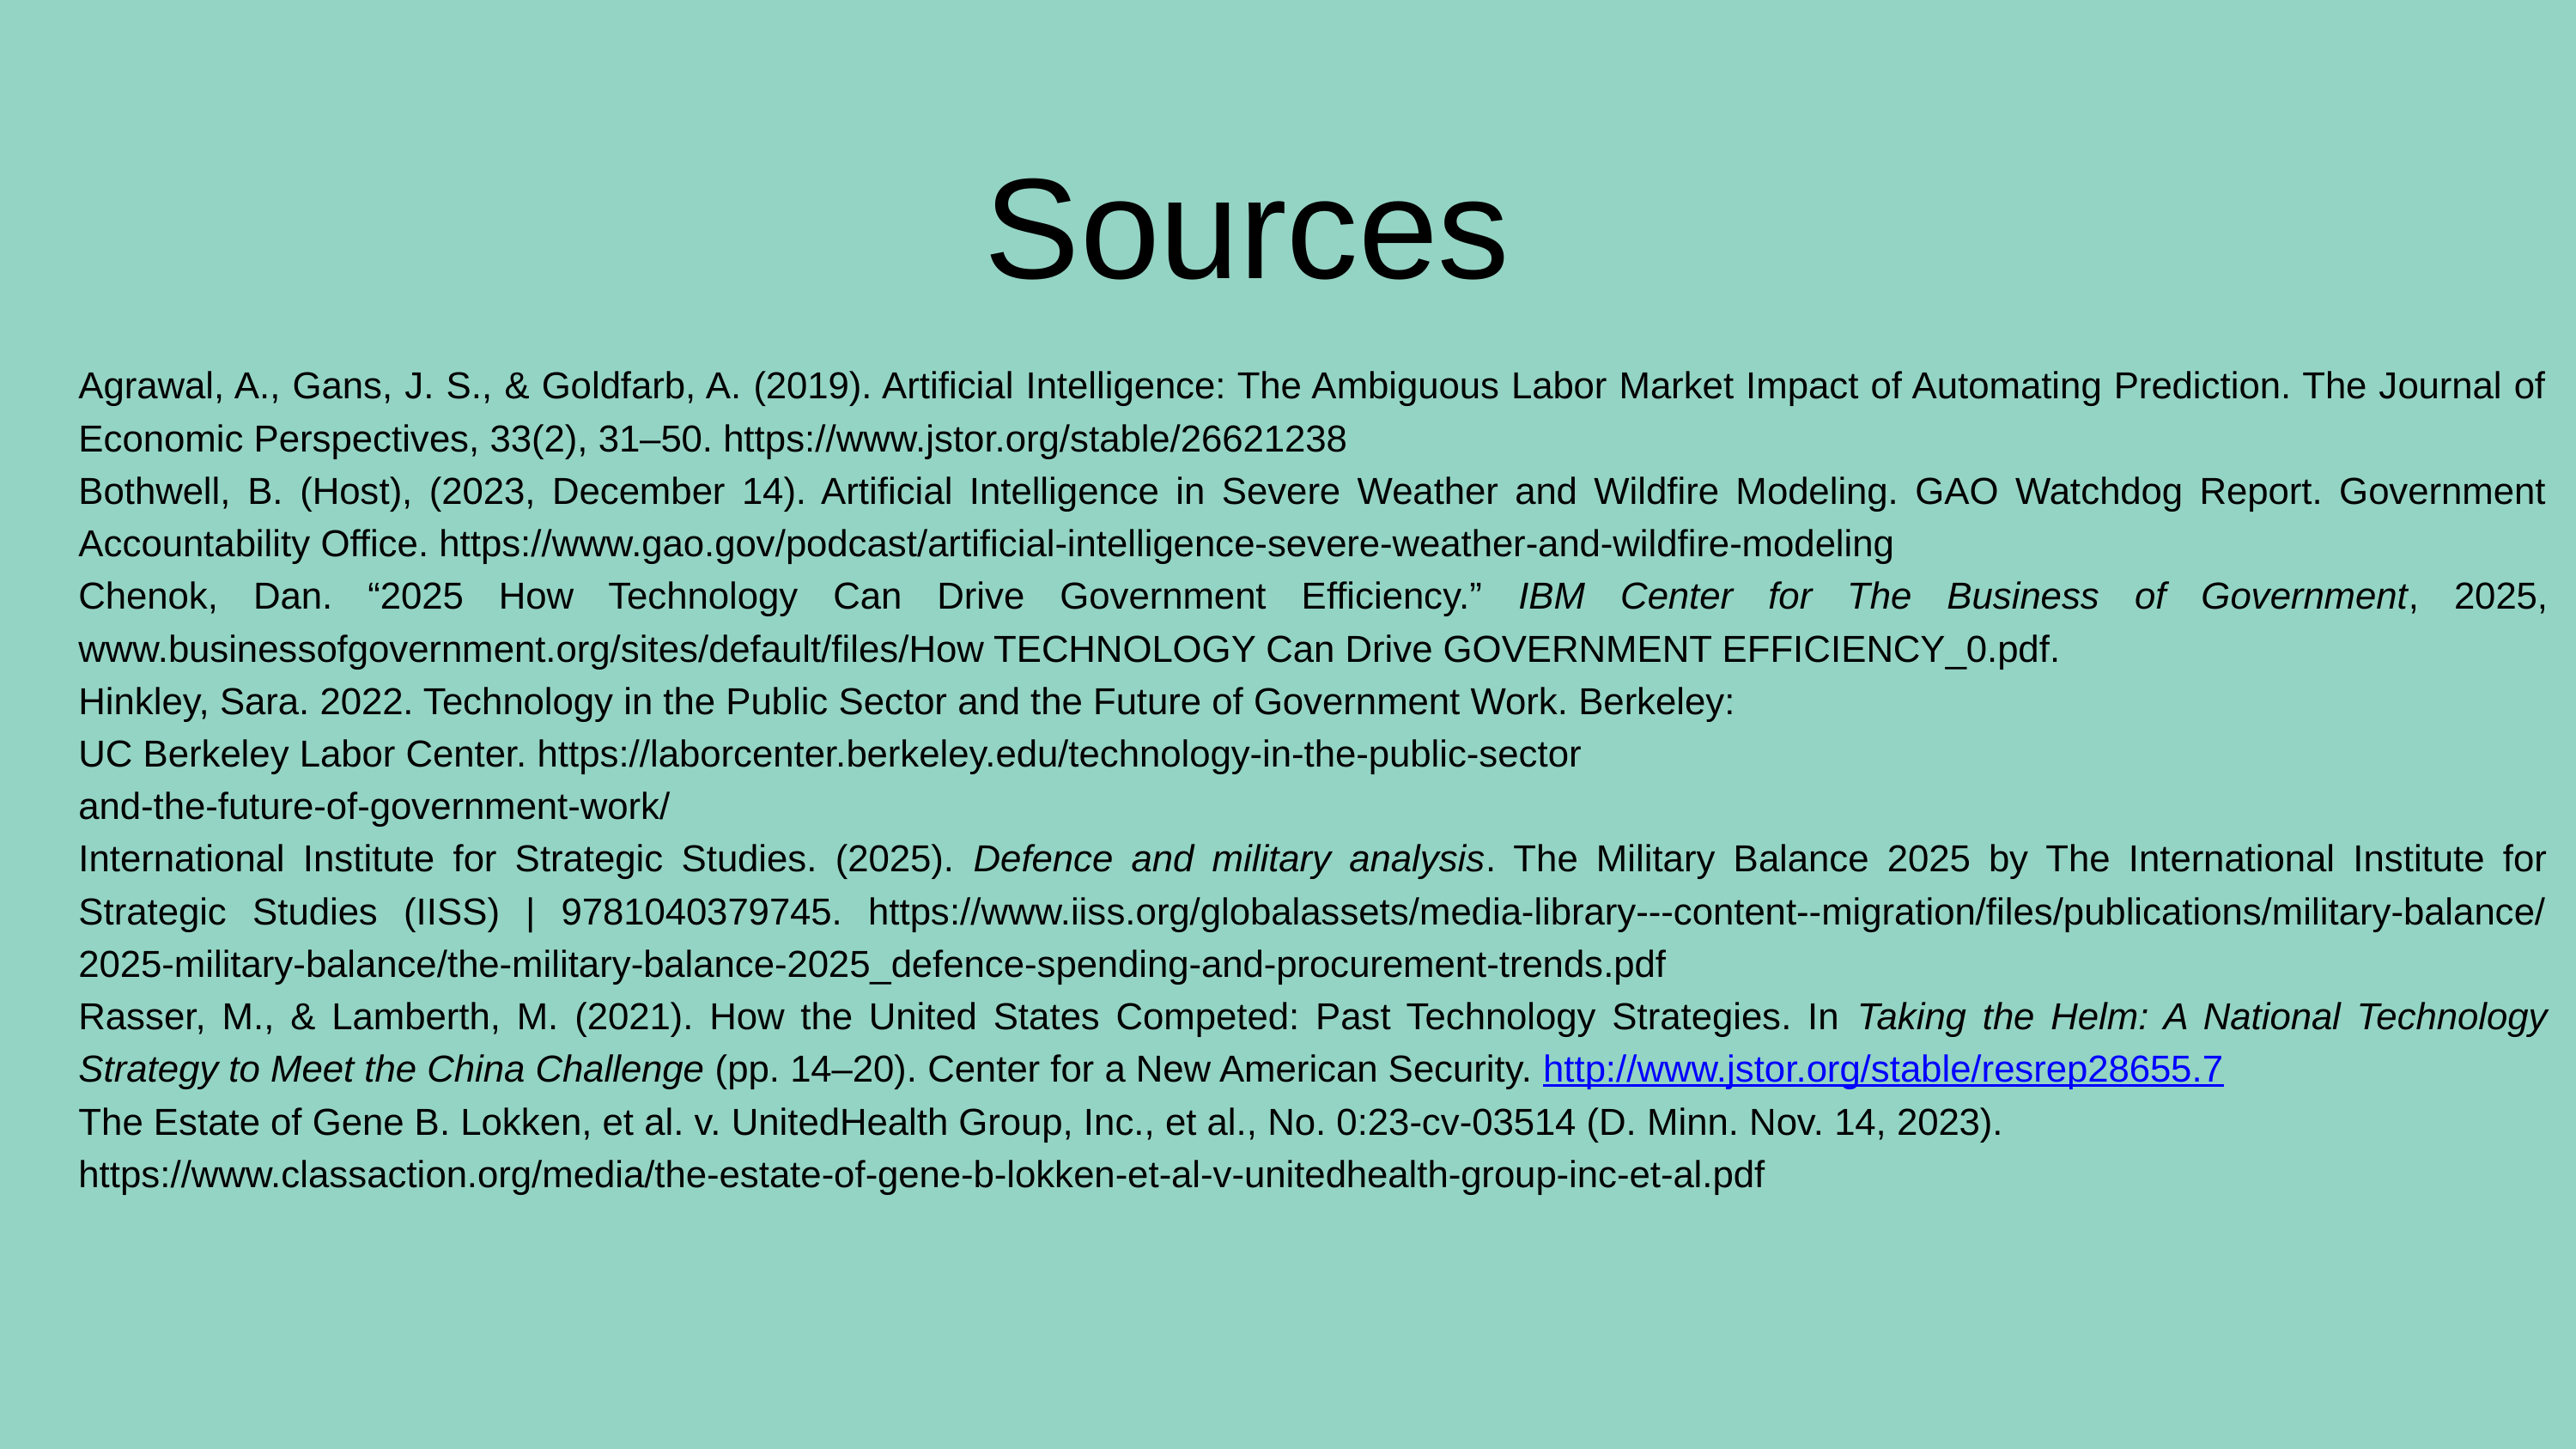

Sources
Agrawal, A., Gans, J. S., & Goldfarb, A. (2019). Artificial Intelligence: The Ambiguous Labor Market Impact of Automating Prediction. The Journal of Economic Perspectives, 33(2), 31–50. https://www.jstor.org/stable/26621238
Bothwell, B. (Host), (2023, December 14). Artificial Intelligence in Severe Weather and Wildfire Modeling. GAO Watchdog Report. Government Accountability Office. https://www.gao.gov/podcast/artificial-intelligence-severe-weather-and-wildfire-modeling
Chenok, Dan. “2025 How Technology Can Drive Government Efficiency.” IBM Center for The Business of Government, 2025, www.businessofgovernment.org/sites/default/files/How TECHNOLOGY Can Drive GOVERNMENT EFFICIENCY_0.pdf.
Hinkley, Sara. 2022. Technology in the Public Sector and the Future of Government Work. Berkeley:
UC Berkeley Labor Center. https://laborcenter.berkeley.edu/technology-in-the-public-sector
and-the-future-of-government-work/
International Institute for Strategic Studies. (2025). Defence and military analysis. The Military Balance 2025 by The International Institute for Strategic Studies (IISS) | 9781040379745. https://www.iiss.org/globalassets/media-library---content--migration/files/publications/military-balance/2025-military-balance/the-military-balance-2025_defence-spending-and-procurement-trends.pdf
Rasser, M., & Lamberth, M. (2021). How the United States Competed: Past Technology Strategies. In Taking the Helm: A National Technology Strategy to Meet the China Challenge (pp. 14–20). Center for a New American Security. http://www.jstor.org/stable/resrep28655.7
The Estate of Gene B. Lokken, et al. v. UnitedHealth Group, Inc., et al., No. 0:23-cv-03514 (D. Minn. Nov. 14, 2023).
https://www.classaction.org/media/the-estate-of-gene-b-lokken-et-al-v-unitedhealth-group-inc-et-al.pdf